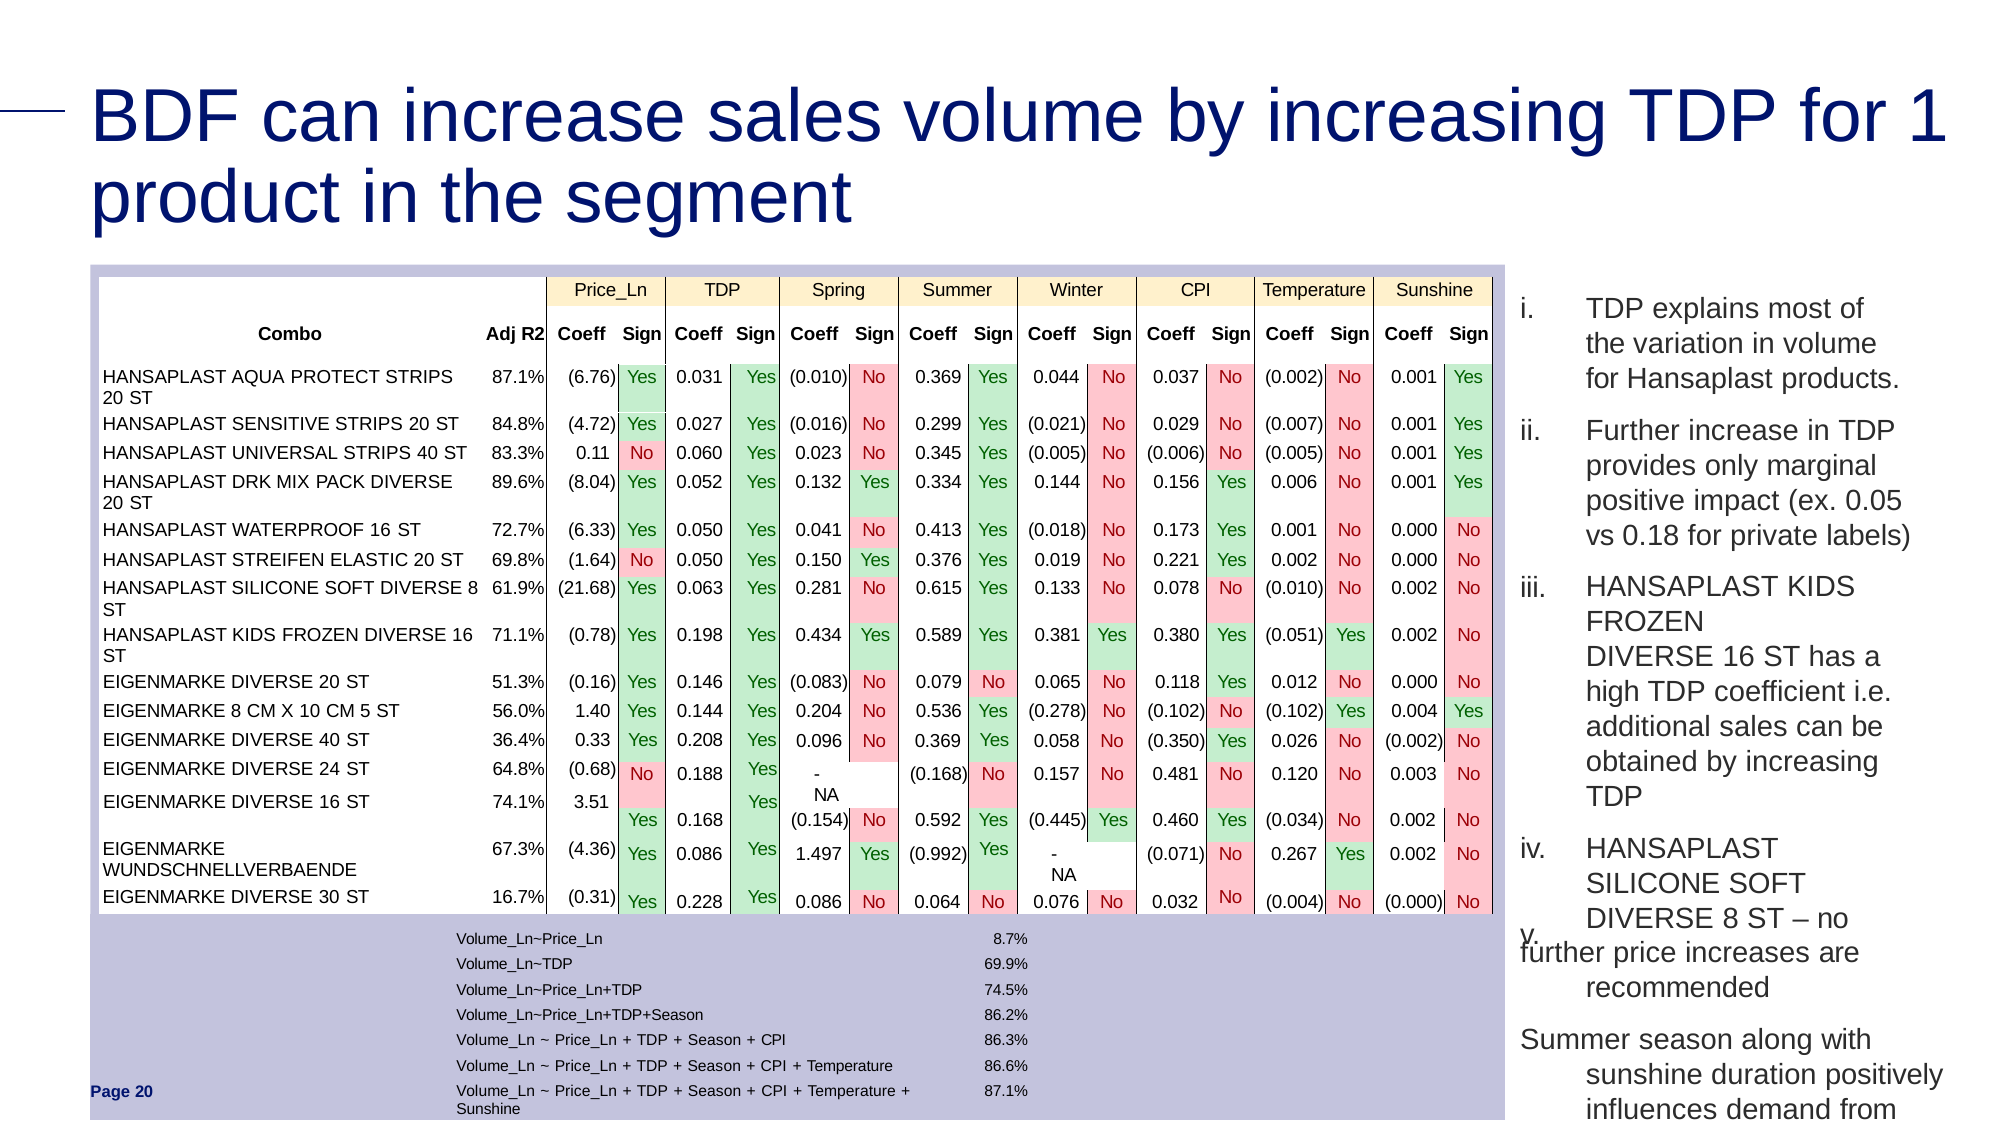

# BDF can increase sales volume by increasing TDP for 1 product in the segment

|  |  | Price\_Ln |  | TDP |  | Spring |  | Summer |  | Winter |  | CPI |  | Temperature |  | Sunshine |  |
| --- | --- | --- | --- | --- | --- | --- | --- | --- | --- | --- | --- | --- | --- | --- | --- | --- | --- |
| Combo | Adj R2 | Coeff Sign |  | Coeff Sign |  | Coeff Sign |  | Coeff Sign |  | Coeff Sign |  | Coeff Sign |  | Coeff Sign |  | Coeff Sign |  |
| HANSAPLAST AQUA PROTECT STRIPS 20 ST | 87.1% | (6.76) | Yes | 0.031 | Yes | (0.010) | No | 0.369 | Yes | 0.044 | No | 0.037 | No | (0.002) | No | 0.001 | Yes |
| HANSAPLAST SENSITIVE STRIPS 20 ST | 84.8% | (4.72) | Yes | 0.027 | Yes | (0.016) | No | 0.299 | Yes | (0.021) | No | 0.029 | No | (0.007) | No | 0.001 | Yes |
| HANSAPLAST UNIVERSAL STRIPS 40 ST | 83.3% | 0.11 | No | 0.060 | Yes | 0.023 | No | 0.345 | Yes | (0.005) | No | (0.006) | No | (0.005) | No | 0.001 | Yes |
| HANSAPLAST DRK MIX PACK DIVERSE 20 ST | 89.6% | (8.04) | Yes | 0.052 | Yes | 0.132 | Yes | 0.334 | Yes | 0.144 | No | 0.156 | Yes | 0.006 | No | 0.001 | Yes |
| HANSAPLAST WATERPROOF 16 ST | 72.7% | (6.33) | Yes | 0.050 | Yes | 0.041 | No | 0.413 | Yes | (0.018) | No | 0.173 | Yes | 0.001 | No | 0.000 | No |
| HANSAPLAST STREIFEN ELASTIC 20 ST | 69.8% | (1.64) | No | 0.050 | Yes | 0.150 | Yes | 0.376 | Yes | 0.019 | No | 0.221 | Yes | 0.002 | No | 0.000 | No |
| HANSAPLAST SILICONE SOFT DIVERSE 8 ST | 61.9% | (21.68) | Yes | 0.063 | Yes | 0.281 | No | 0.615 | Yes | 0.133 | No | 0.078 | No | (0.010) | No | 0.002 | No |
| HANSAPLAST KIDS FROZEN DIVERSE 16 ST | 71.1% | (0.78) | Yes | 0.198 | Yes | 0.434 | Yes | 0.589 | Yes | 0.381 | Yes | 0.380 | Yes | (0.051) | Yes | 0.002 | No |
| EIGENMARKE DIVERSE 20 ST | 51.3% | (0.16) | Yes | 0.146 | Yes | (0.083) | No | 0.079 | No | 0.065 | No | 0.118 | Yes | 0.012 | No | 0.000 | No |
| EIGENMARKE 8 CM X 10 CM 5 ST | 56.0% | 1.40 | Yes | 0.144 | Yes | 0.204 | No | 0.536 | Yes | (0.278) | No | (0.102) | No | (0.102) | Yes | 0.004 | Yes |
| EIGENMARKE DIVERSE 40 ST | 36.4% | 0.33 | Yes | 0.208 | Yes | 0.096 | No | 0.369 | Yes | 0.058 | No | (0.350) | Yes | 0.026 | No | (0.002) | No |
| EIGENMARKE DIVERSE 24 ST | 64.8% | (0.68) |  |  | Yes |  |  |  |  |  |  |  |  |  |  |  |  |
|  |  |  | No | 0.188 |  | - NA |  | (0.168) | No | 0.157 | No | 0.481 | No | 0.120 | No | 0.003 | No |
| EIGENMARKE DIVERSE 16 ST | 74.1% | 3.51 |  |  | Yes |  |  |  |  |  |  |  |  |  |  |  |  |
|  |  |  | Yes | 0.168 |  | (0.154) | No | 0.592 | Yes | (0.445) | Yes | 0.460 | Yes | (0.034) | No | 0.002 | No |
| EIGENMARKE WUNDSCHNELLVERBAENDE | 67.3% | (4.36) |  |  | Yes |  |  |  | Yes |  |  |  |  |  |  |  |  |
|  |  |  | Yes | 0.086 |  | 1.497 | Yes | (0.992) |  | - NA |  | (0.071) | No | 0.267 | Yes | 0.002 | No |
| EIGENMARKE DIVERSE 30 ST | 16.7% | (0.31) |  |  | Yes |  |  |  |  |  |  |  | No |  |  |  |  |
|  |  |  | Yes | 0.228 |  | 0.086 | No | 0.064 | No | 0.076 | No | 0.032 |  | (0.004) | No | (0.000) | No |
| EIGENMARKE DIVERSE 10 ST | 73.1% | (0.43) |  |  | Yes |  | No |  | No |  |  |  |  |  | No |  |  |
|  |  |  | Yes | 0.336 |  | (0.119) |  | 0.171 |  | 0.071 | No | (0.319) | Yes | (0.011) |  | 0.003 | Yes |
| FIGO ERSTE HILFE DIVERSE 36 ST | 76.0% | 1.19 |  |  | Yes |  |  |  |  |  |  |  | Yes |  |  |  | Yes |
|  |  |  | No | 0.277 |  | 0.395 | Yes | 0.988 | Yes | (0.130) | No | (0.281) |  | (0.067) | Yes | 0.004 |  |
TDP explains most of the variation in volume for Hansaplast products.
Further increase in TDP provides only marginal positive impact (ex. 0.05 vs 0.18 for private labels)
HANSAPLAST KIDS FROZEN
DIVERSE 16 ST has a high TDP coefficient i.e. additional sales can be obtained by increasing TDP
iv.	HANSAPLAST SILICONE SOFT DIVERSE 8 ST – no
further price increases are recommended
Summer season along with sunshine duration positively influences demand from customers
iii.
Fit Variables
Adj R2
|  | Volume\_Ln~Price\_Ln | 8.7% | v. |
| --- | --- | --- | --- |
|  | Volume\_Ln~TDP | 69.9% |  |
|  | Volume\_Ln~Price\_Ln+TDP | 74.5% |  |
|  | Volume\_Ln~Price\_Ln+TDP+Season | 86.2% |  |
|  | Volume\_Ln ~ Price\_Ln + TDP + Season + CPI | 86.3% |  |
|  | Volume\_Ln ~ Price\_Ln + TDP + Season + CPI + Temperature | 86.6% |  |
| Page 20 | Volume\_Ln ~ Price\_Ln + TDP + Season + CPI + Temperature + Sunshine | 87.1% |  |